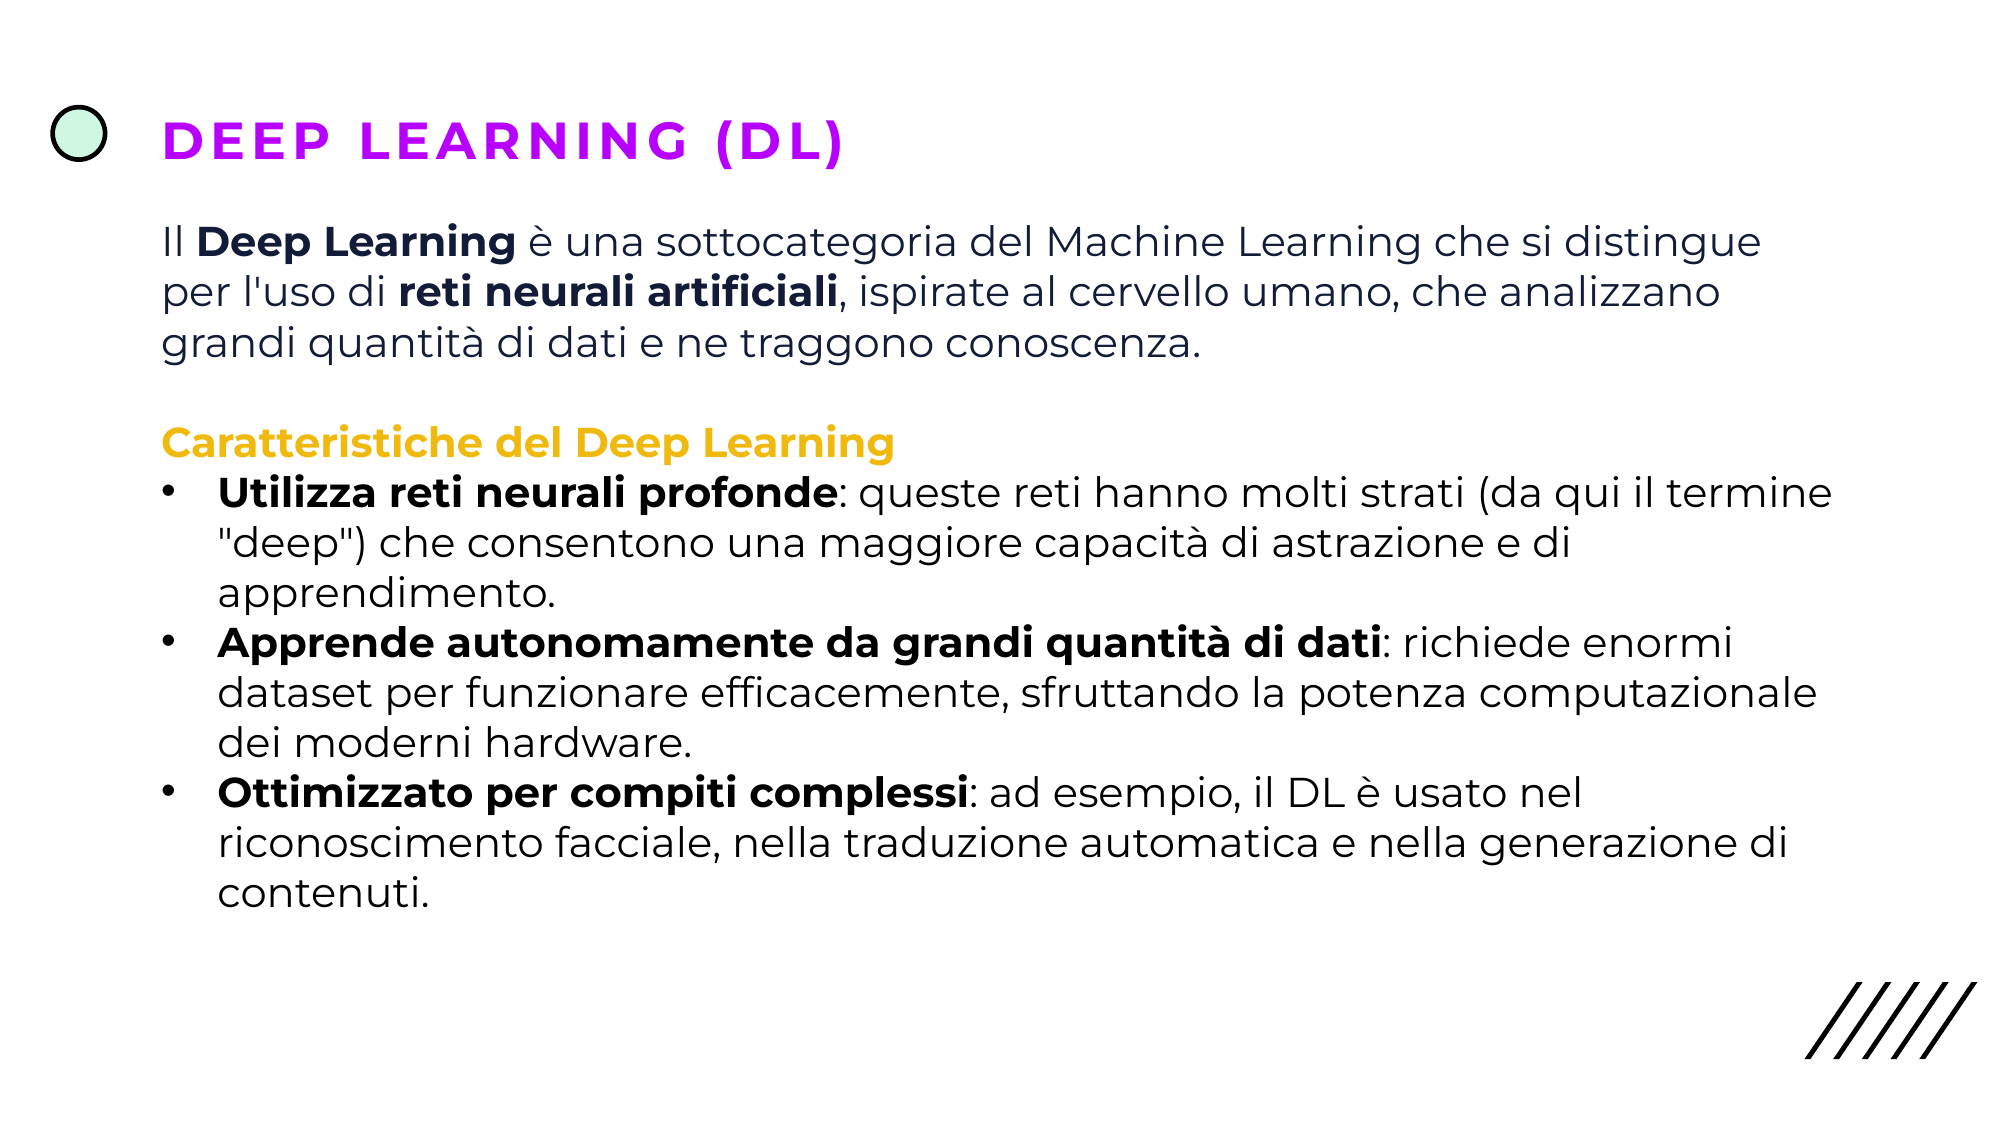

Deep Learning (DL)
Il Deep Learning è una sottocategoria del Machine Learning che si distingue per l'uso di reti neurali artificiali, ispirate al cervello umano, che analizzano grandi quantità di dati e ne traggono conoscenza.

Caratteristiche del Deep Learning
Utilizza reti neurali profonde: queste reti hanno molti strati (da qui il termine "deep") che consentono una maggiore capacità di astrazione e di apprendimento.
Apprende autonomamente da grandi quantità di dati: richiede enormi dataset per funzionare efficacemente, sfruttando la potenza computazionale dei moderni hardware.
Ottimizzato per compiti complessi: ad esempio, il DL è usato nel riconoscimento facciale, nella traduzione automatica e nella generazione di contenuti.